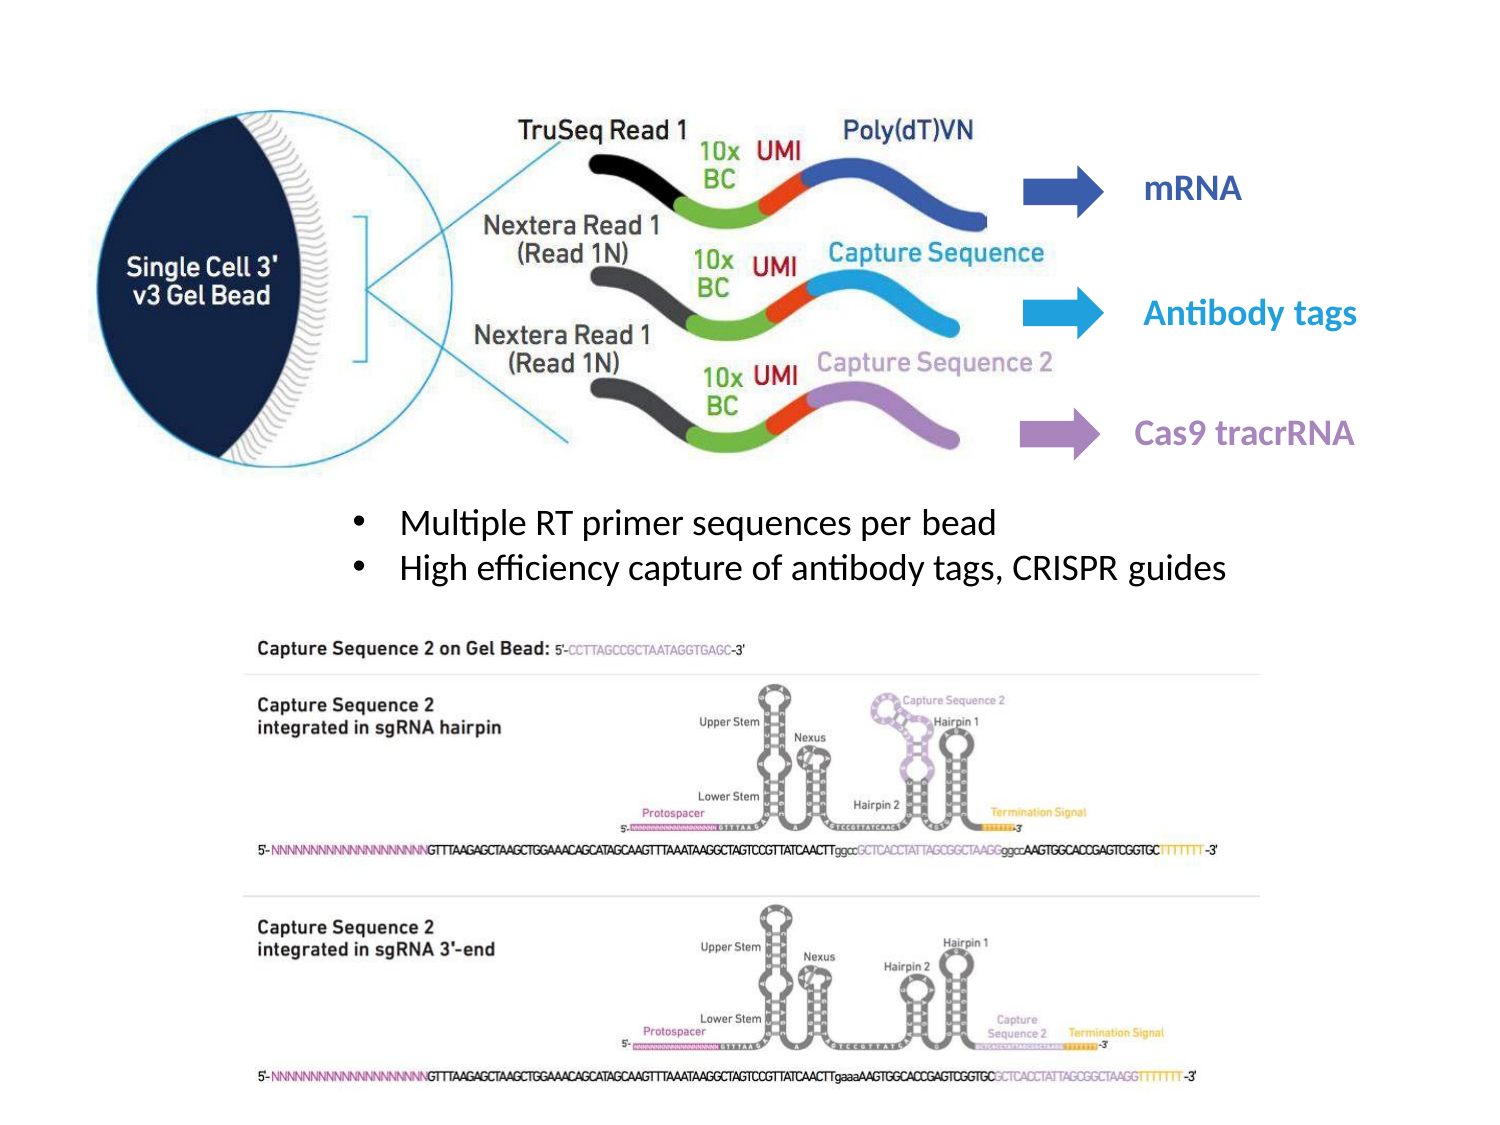

# mRNA
Antibody tags

Cas9 tracrRNA

Multiple RT primer sequences per bead
High efficiency capture of antibody tags, CRISPR guides